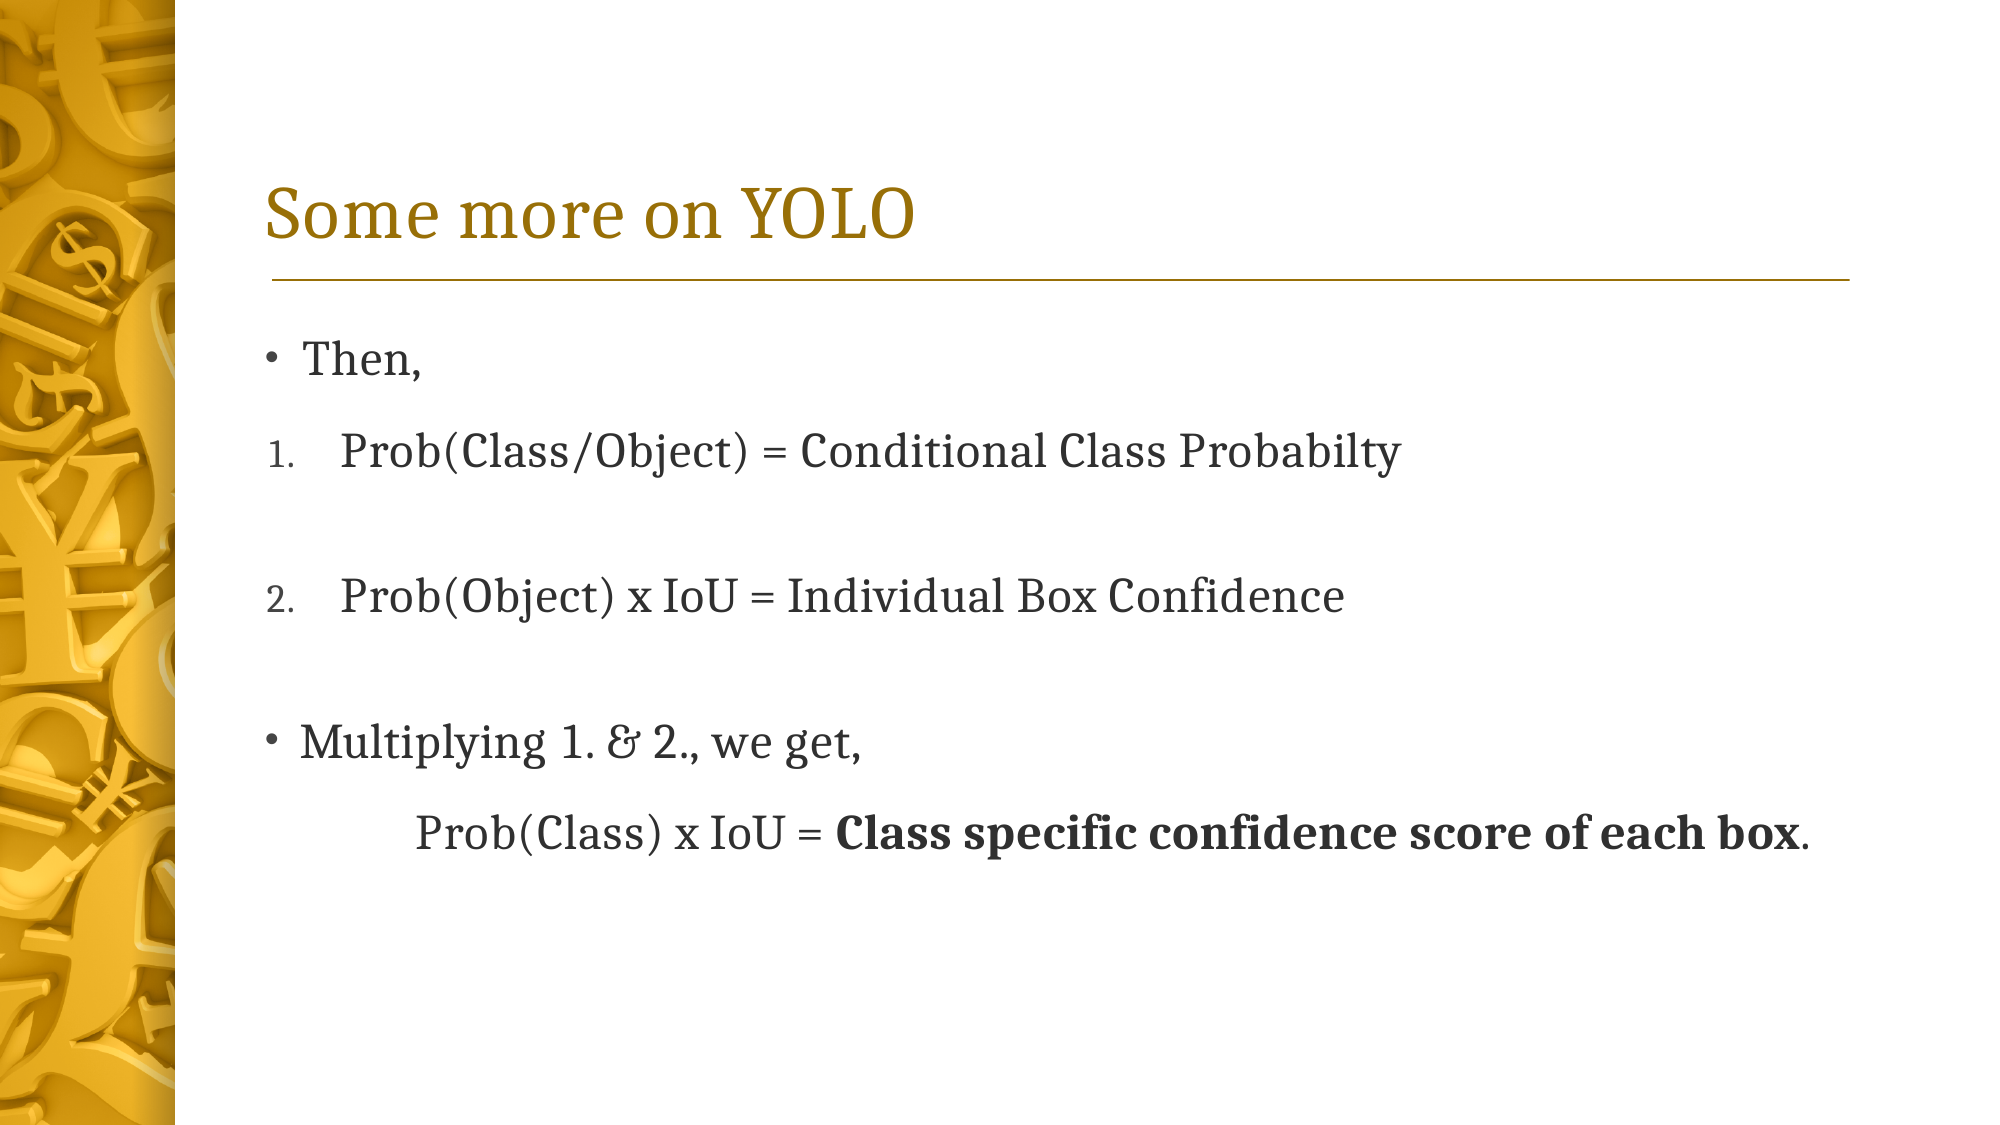

# Some more on YOLO
Then,
Prob(Class/Object) = Conditional Class Probabilty
Prob(Object) x IoU = Individual Box Confidence
Multiplying 1. & 2., we get,
	Prob(Class) x IoU = Class specific confidence score of each box.